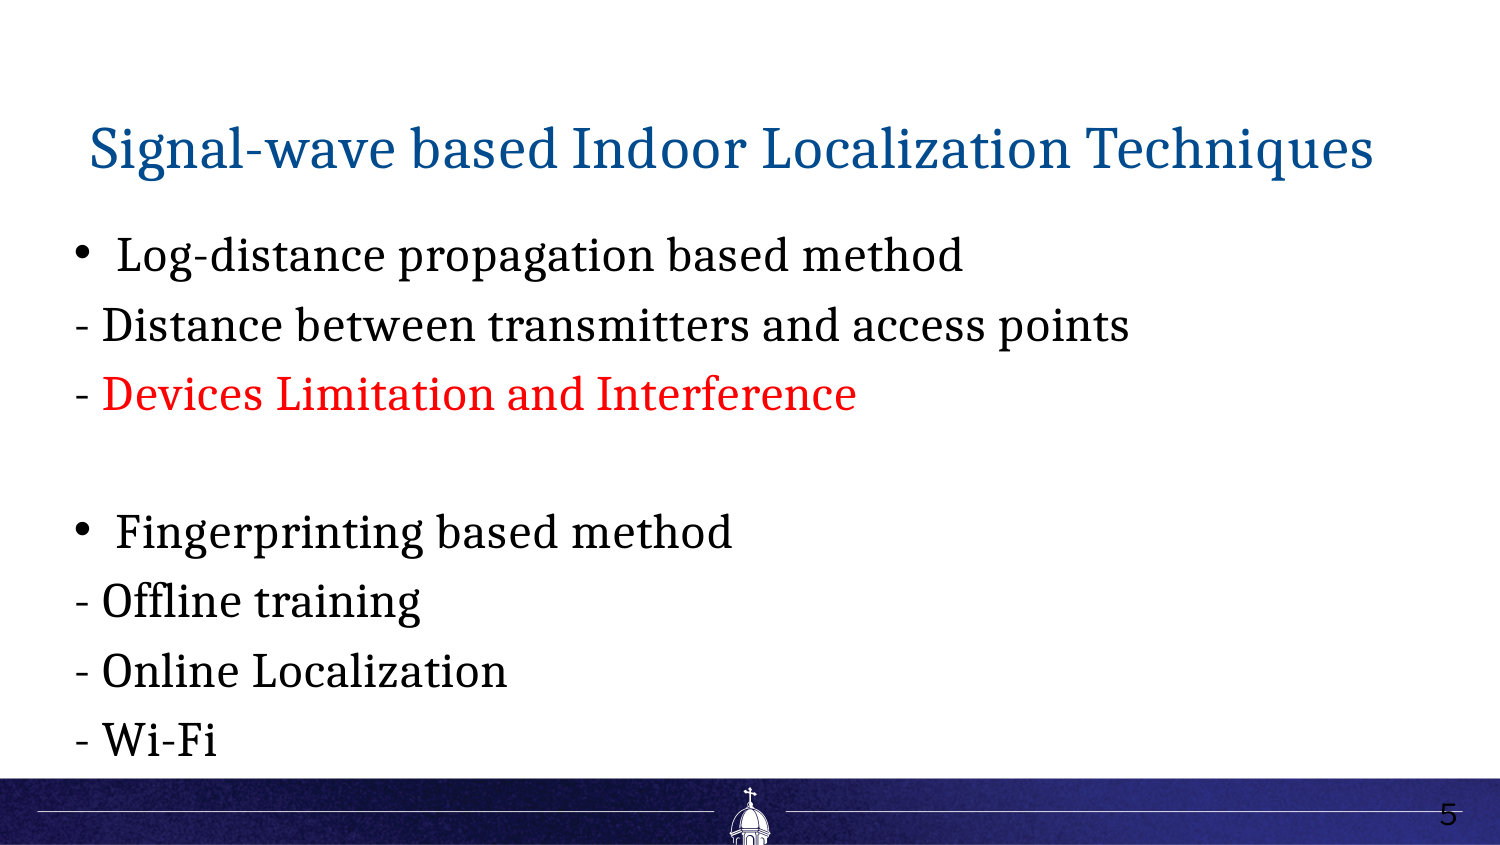

Signal-wave based Indoor Localization Techniques
Log-distance propagation based method
- Distance between transmitters and access points
- Devices Limitation and Interference

Fingerprinting based method
- Offline training
- Online Localization
- Wi-Fi
５